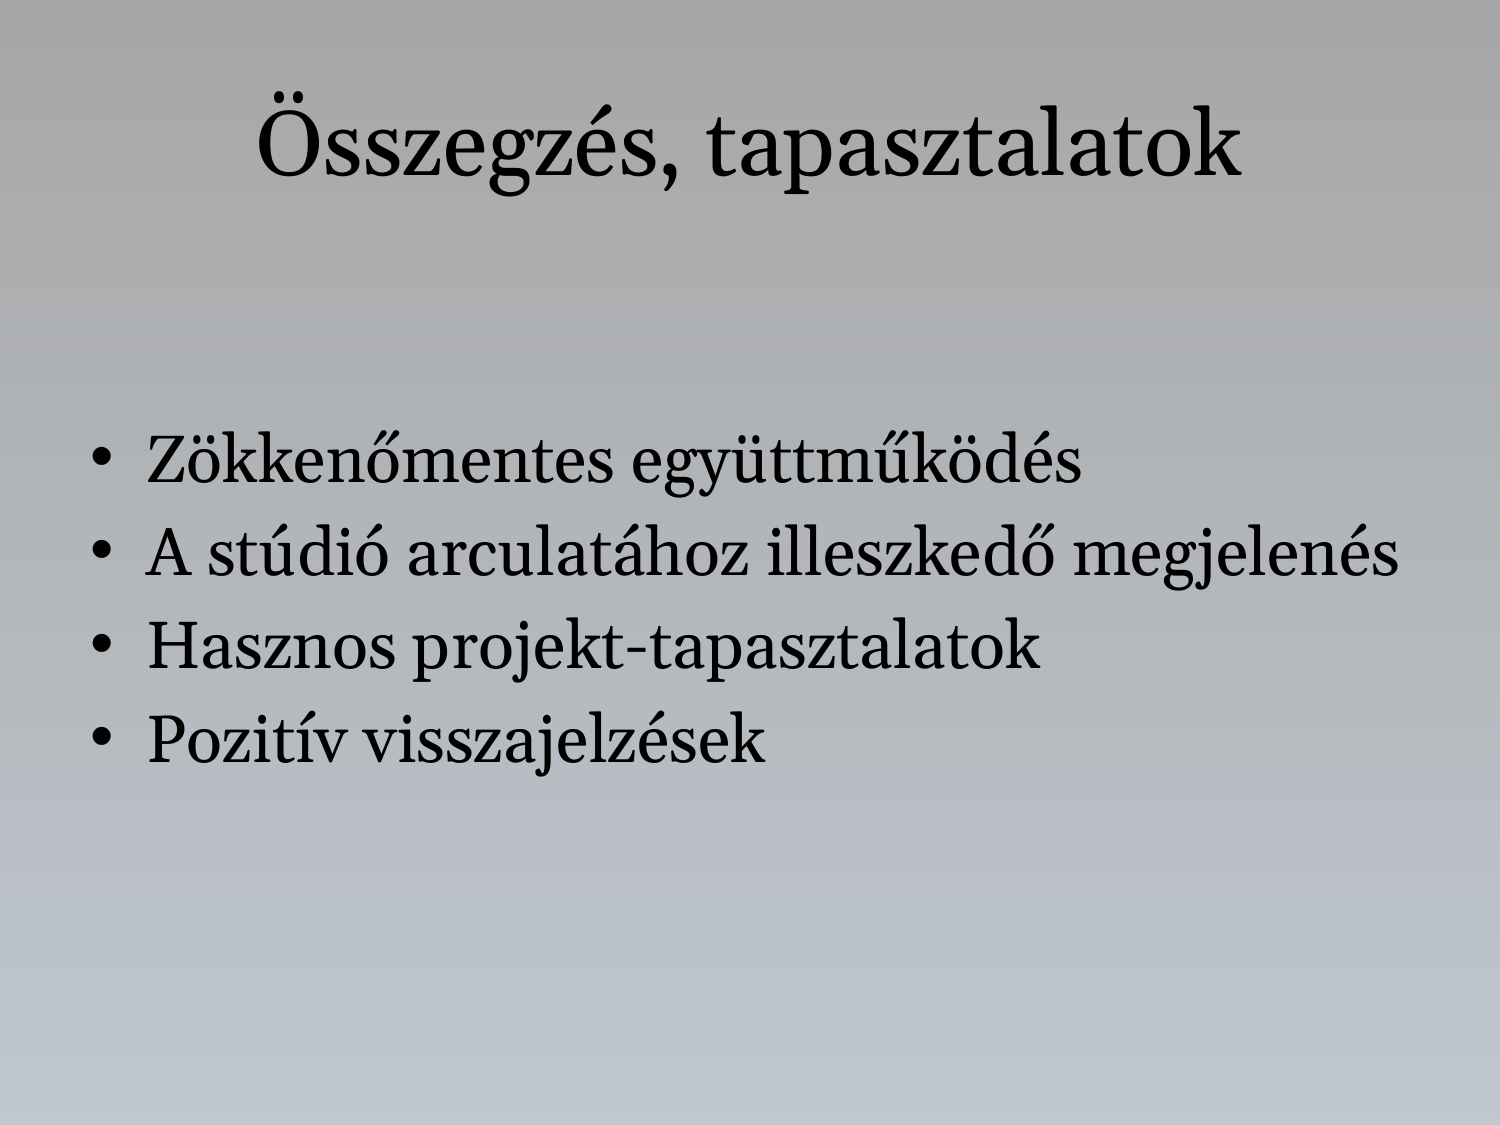

# Összegzés, tapasztalatok
Zökkenőmentes együttműködés
A stúdió arculatához illeszkedő megjelenés
Hasznos projekt-tapasztalatok
Pozitív visszajelzések